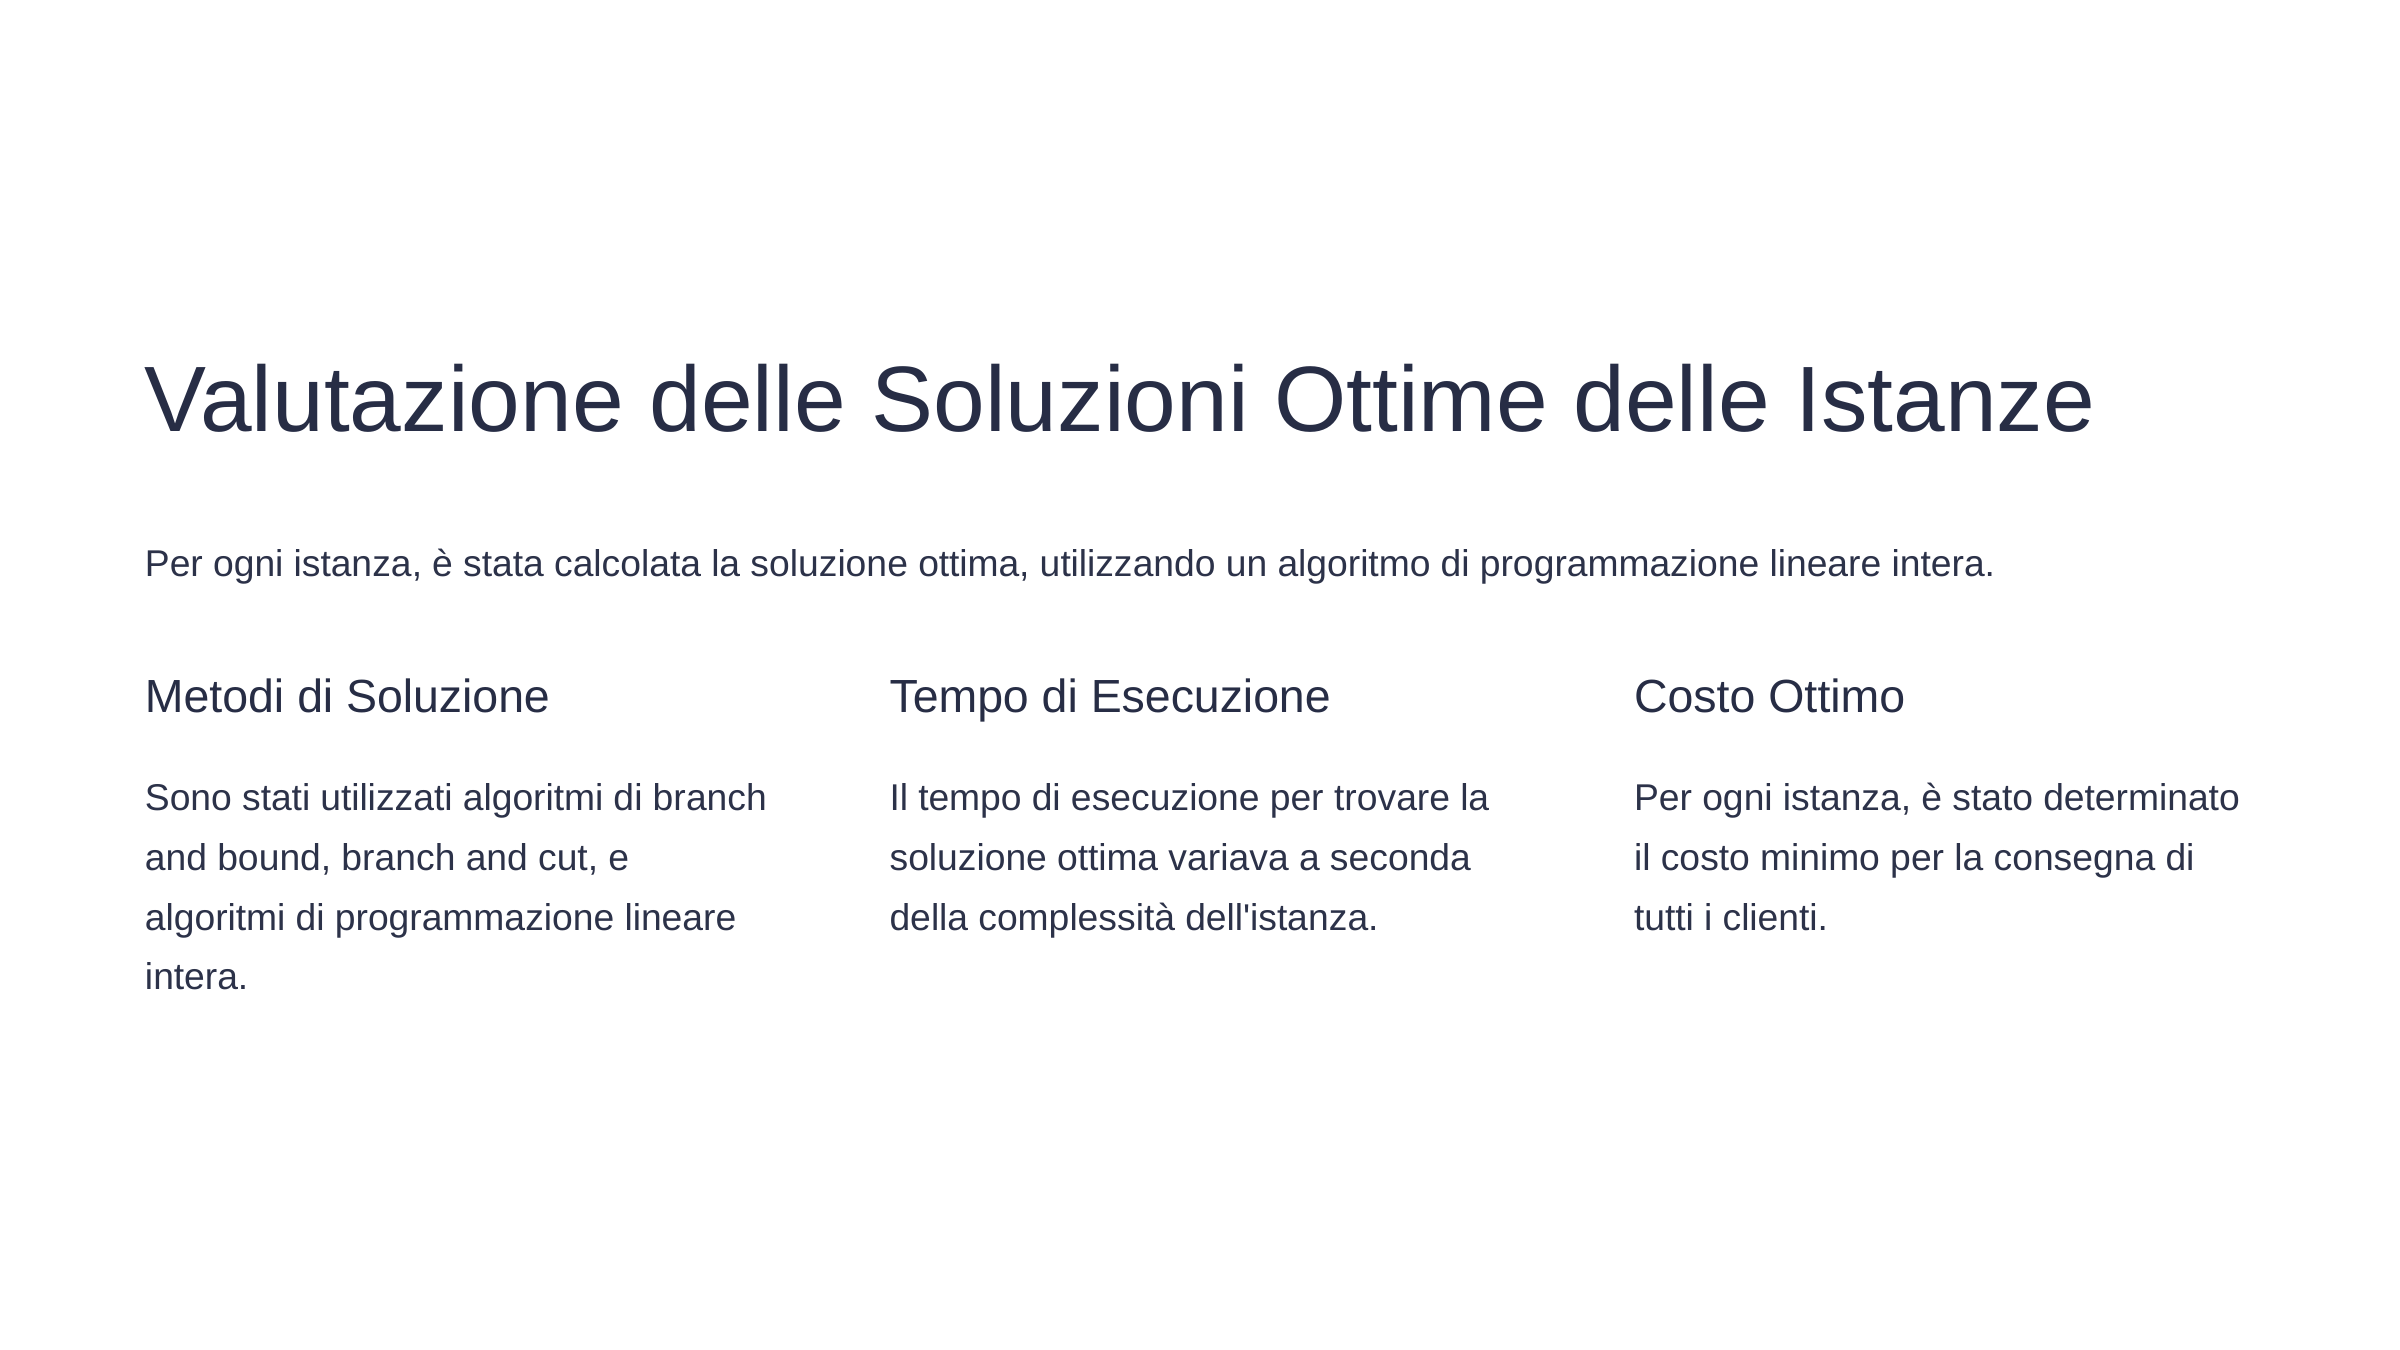

Valutazione delle Soluzioni Ottime delle Istanze
Per ogni istanza, è stata calcolata la soluzione ottima, utilizzando un algoritmo di programmazione lineare intera.
Metodi di Soluzione
Tempo di Esecuzione
Costo Ottimo
Sono stati utilizzati algoritmi di branch and bound, branch and cut, e algoritmi di programmazione lineare intera.
Il tempo di esecuzione per trovare la soluzione ottima variava a seconda della complessità dell'istanza.
Per ogni istanza, è stato determinato il costo minimo per la consegna di tutti i clienti.